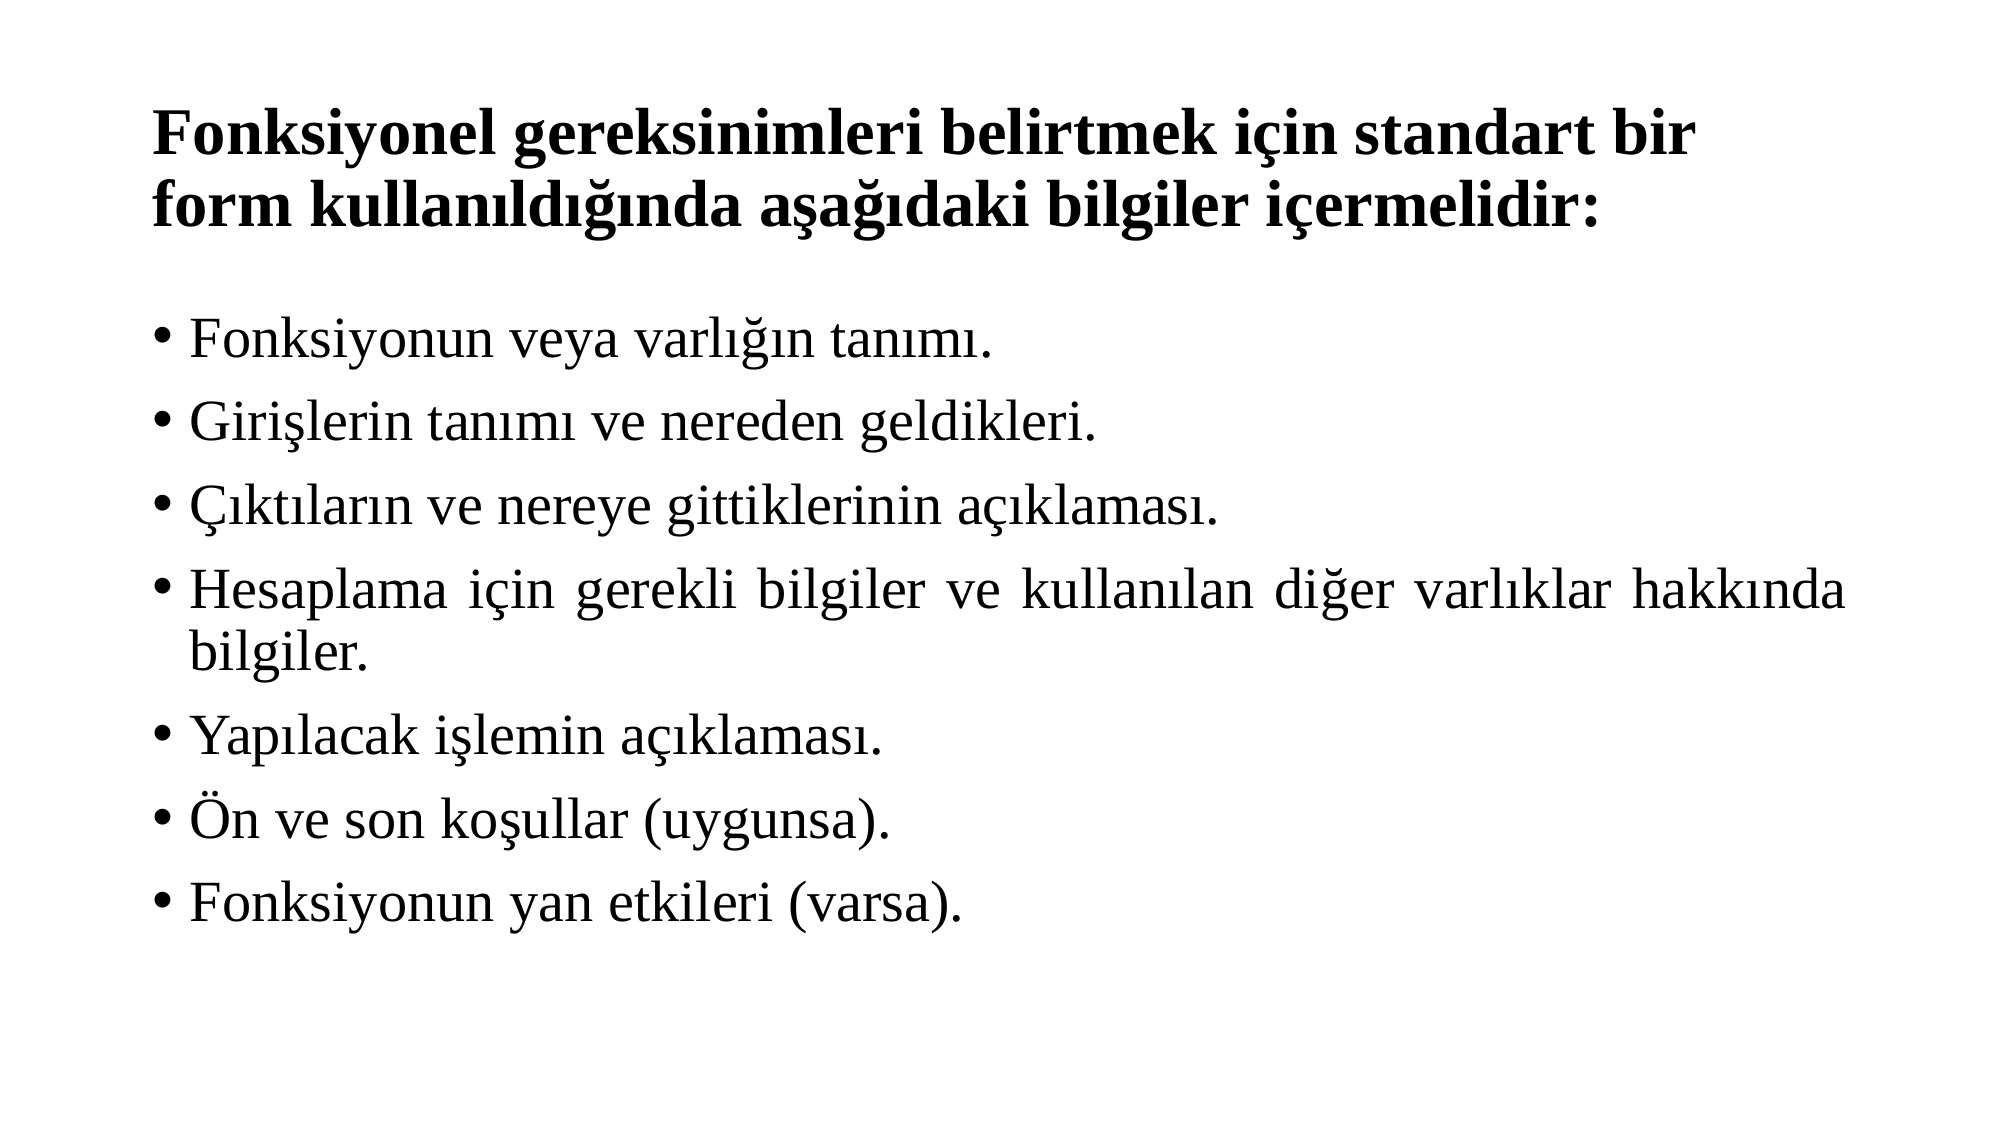

# Fonksiyonel gereksinimleri belirtmek için standart bir form kullanıldığında aşağıdaki bilgiler içermelidir:
Fonksiyonun veya varlığın tanımı.
Girişlerin tanımı ve nereden geldikleri.
Çıktıların ve nereye gittiklerinin açıklaması.
Hesaplama için gerekli bilgiler ve kullanılan diğer varlıklar hakkında bilgiler.
Yapılacak işlemin açıklaması.
Ön ve son koşullar (uygunsa).
Fonksiyonun yan etkileri (varsa).